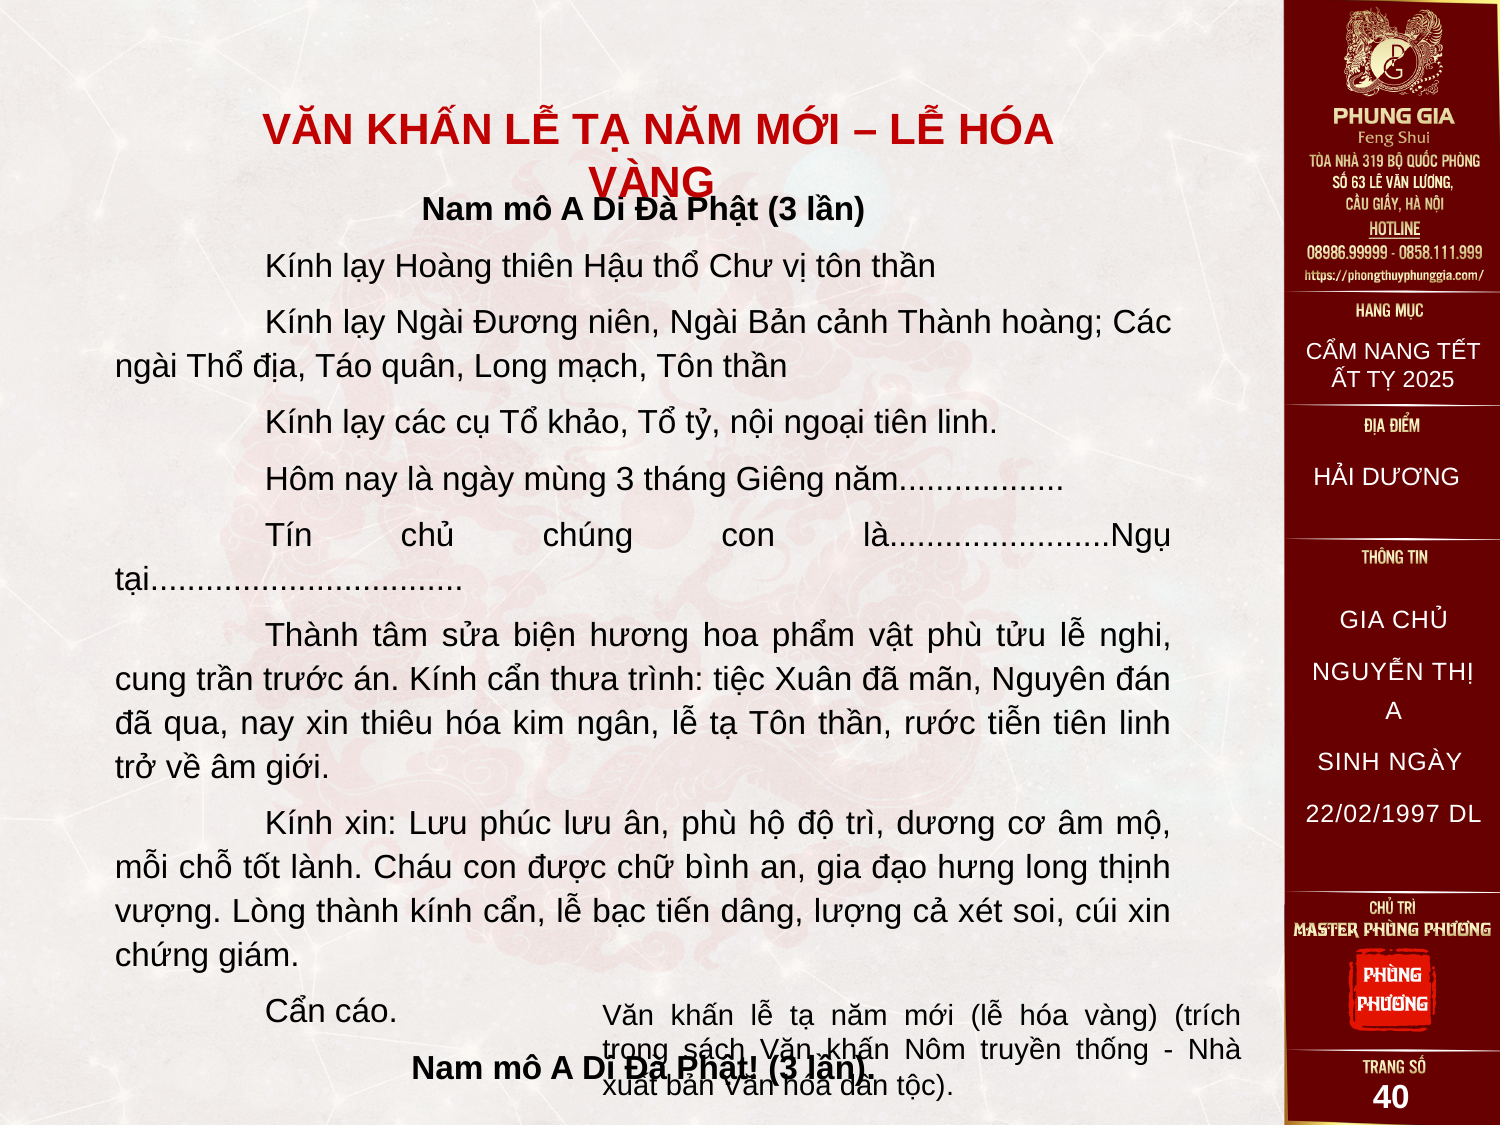

VĂN KHẤN LỄ TẠ NĂM MỚI – LỄ HÓA VÀNG
Nam mô A Di Đà Phật (3 lần)
	Kính lạy Hoàng thiên Hậu thổ Chư vị tôn thần
	Kính lạy Ngài Đương niên, Ngài Bản cảnh Thành hoàng; Các ngài Thổ địa, Táo quân, Long mạch, Tôn thần
	Kính lạy các cụ Tổ khảo, Tổ tỷ, nội ngoại tiên linh.
	Hôm nay là ngày mùng 3 tháng Giêng năm..................
	Tín chủ chúng con là........................Ngụ tại..................................
	Thành tâm sửa biện hương hoa phẩm vật phù tửu lễ nghi, cung trần trước án. Kính cẩn thưa trình: tiệc Xuân đã mãn, Nguyên đán đã qua, nay xin thiêu hóa kim ngân, lễ tạ Tôn thần, rước tiễn tiên linh trở về âm giới.
	Kính xin: Lưu phúc lưu ân, phù hộ độ trì, dương cơ âm mộ, mỗi chỗ tốt lành. Cháu con được chữ bình an, gia đạo hưng long thịnh vượng. Lòng thành kính cẩn, lễ bạc tiến dâng, lượng cả xét soi, cúi xin chứng giám.
	Cẩn cáo.
Nam mô A Di Đà Phật! (3 lần).
CẨM NANG TẾT ẤT TỴ 2025
HẢI DƯƠNG
GIA CHỦ
NGUYỄN THỊ A
SINH NGÀY
22/02/1997 DL
Văn khấn lễ tạ năm mới (lễ hóa vàng) (trích trong sách Văn khấn Nôm truyền thống - Nhà xuất bản Văn hóa dân tộc).
40